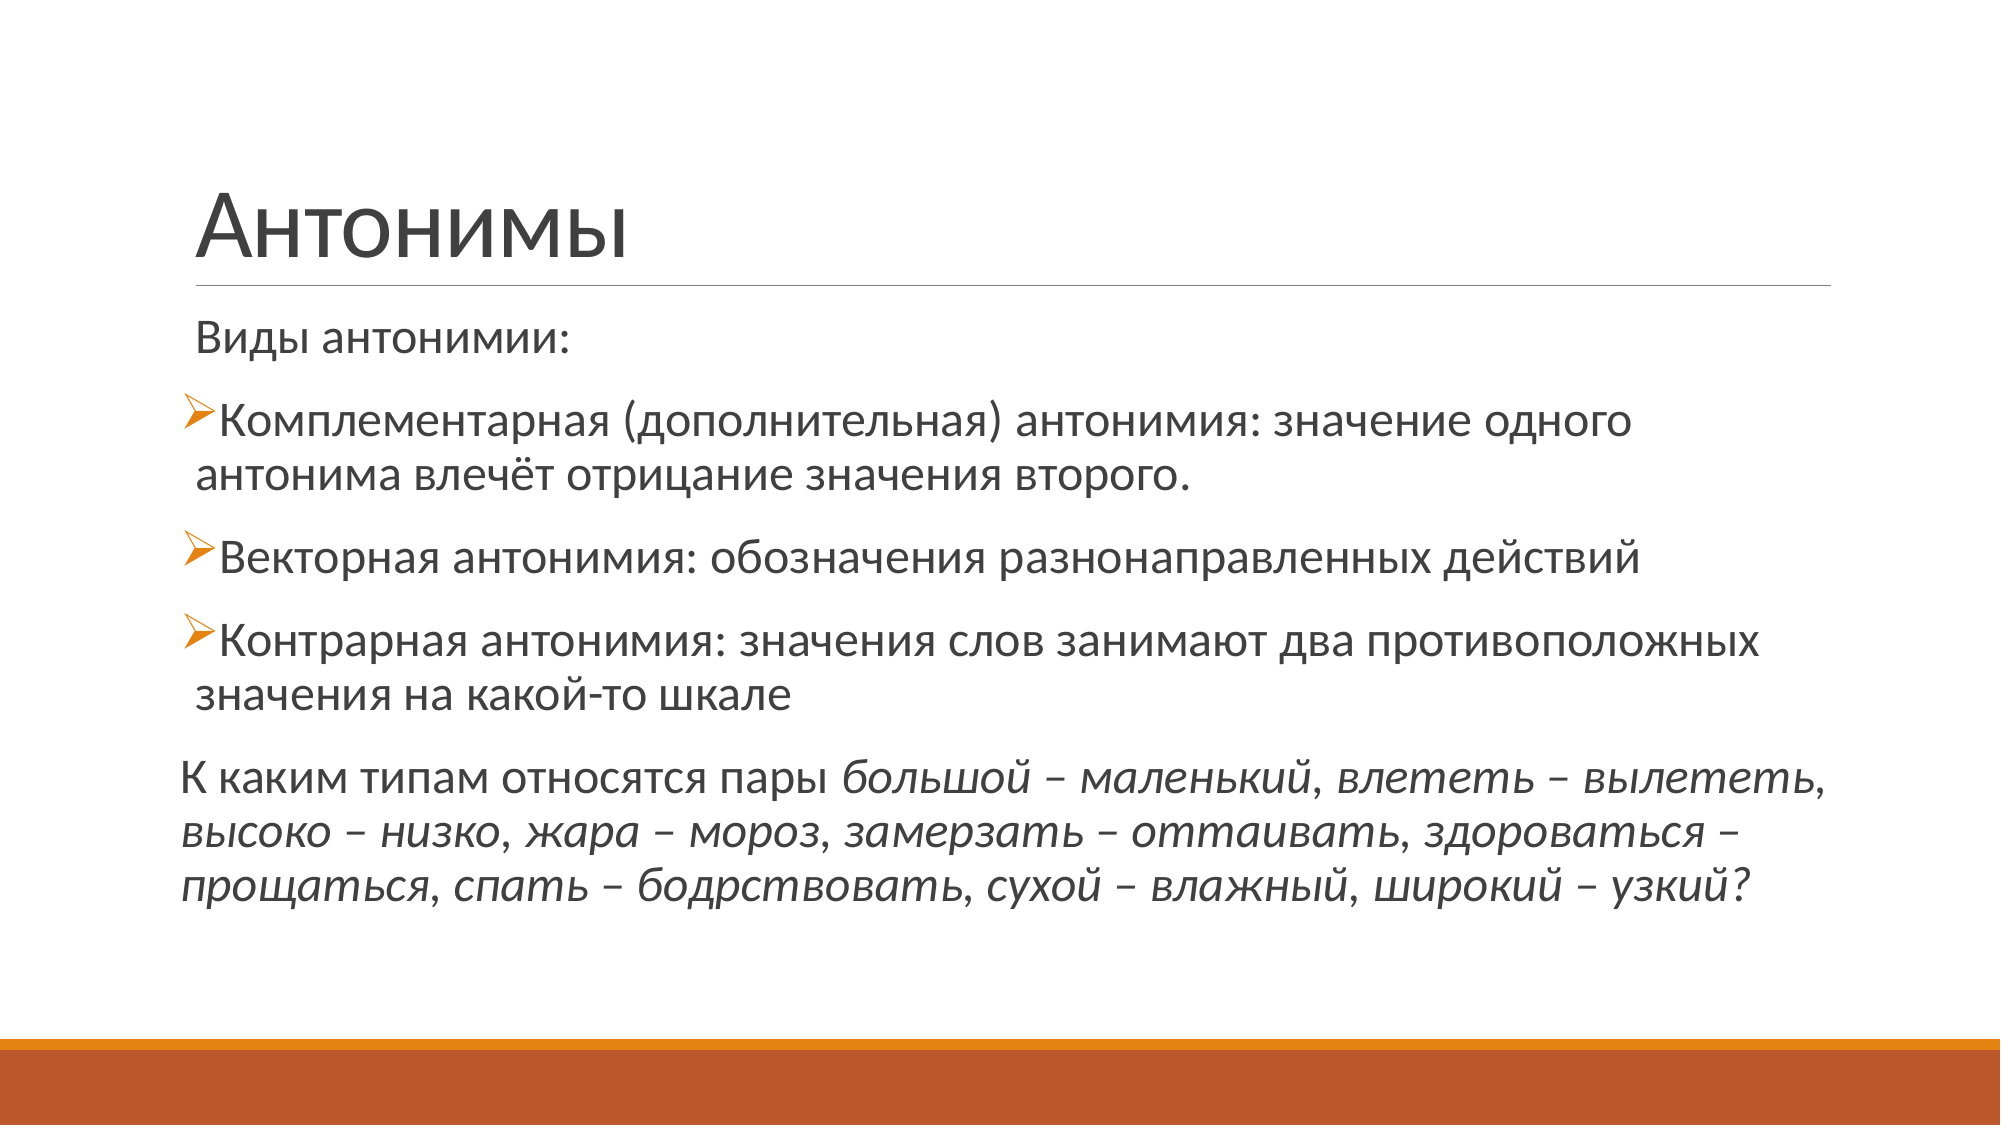

# Антонимы
Виды антонимии:
Комплементарная (дополнительная) антонимия: значение одного антонима влечёт отрицание значения второго.
Векторная антонимия: обозначения разнонаправленных действий
Контрарная антонимия: значения слов занимают два противоположных значения на какой-то шкале
К каким типам относятся пары большой – маленький, влететь – вылететь, высоко – низко, жара – мороз, замерзать – оттаивать, здороваться – прощаться, спать – бодрствовать, сухой – влажный, широкий – узкий?